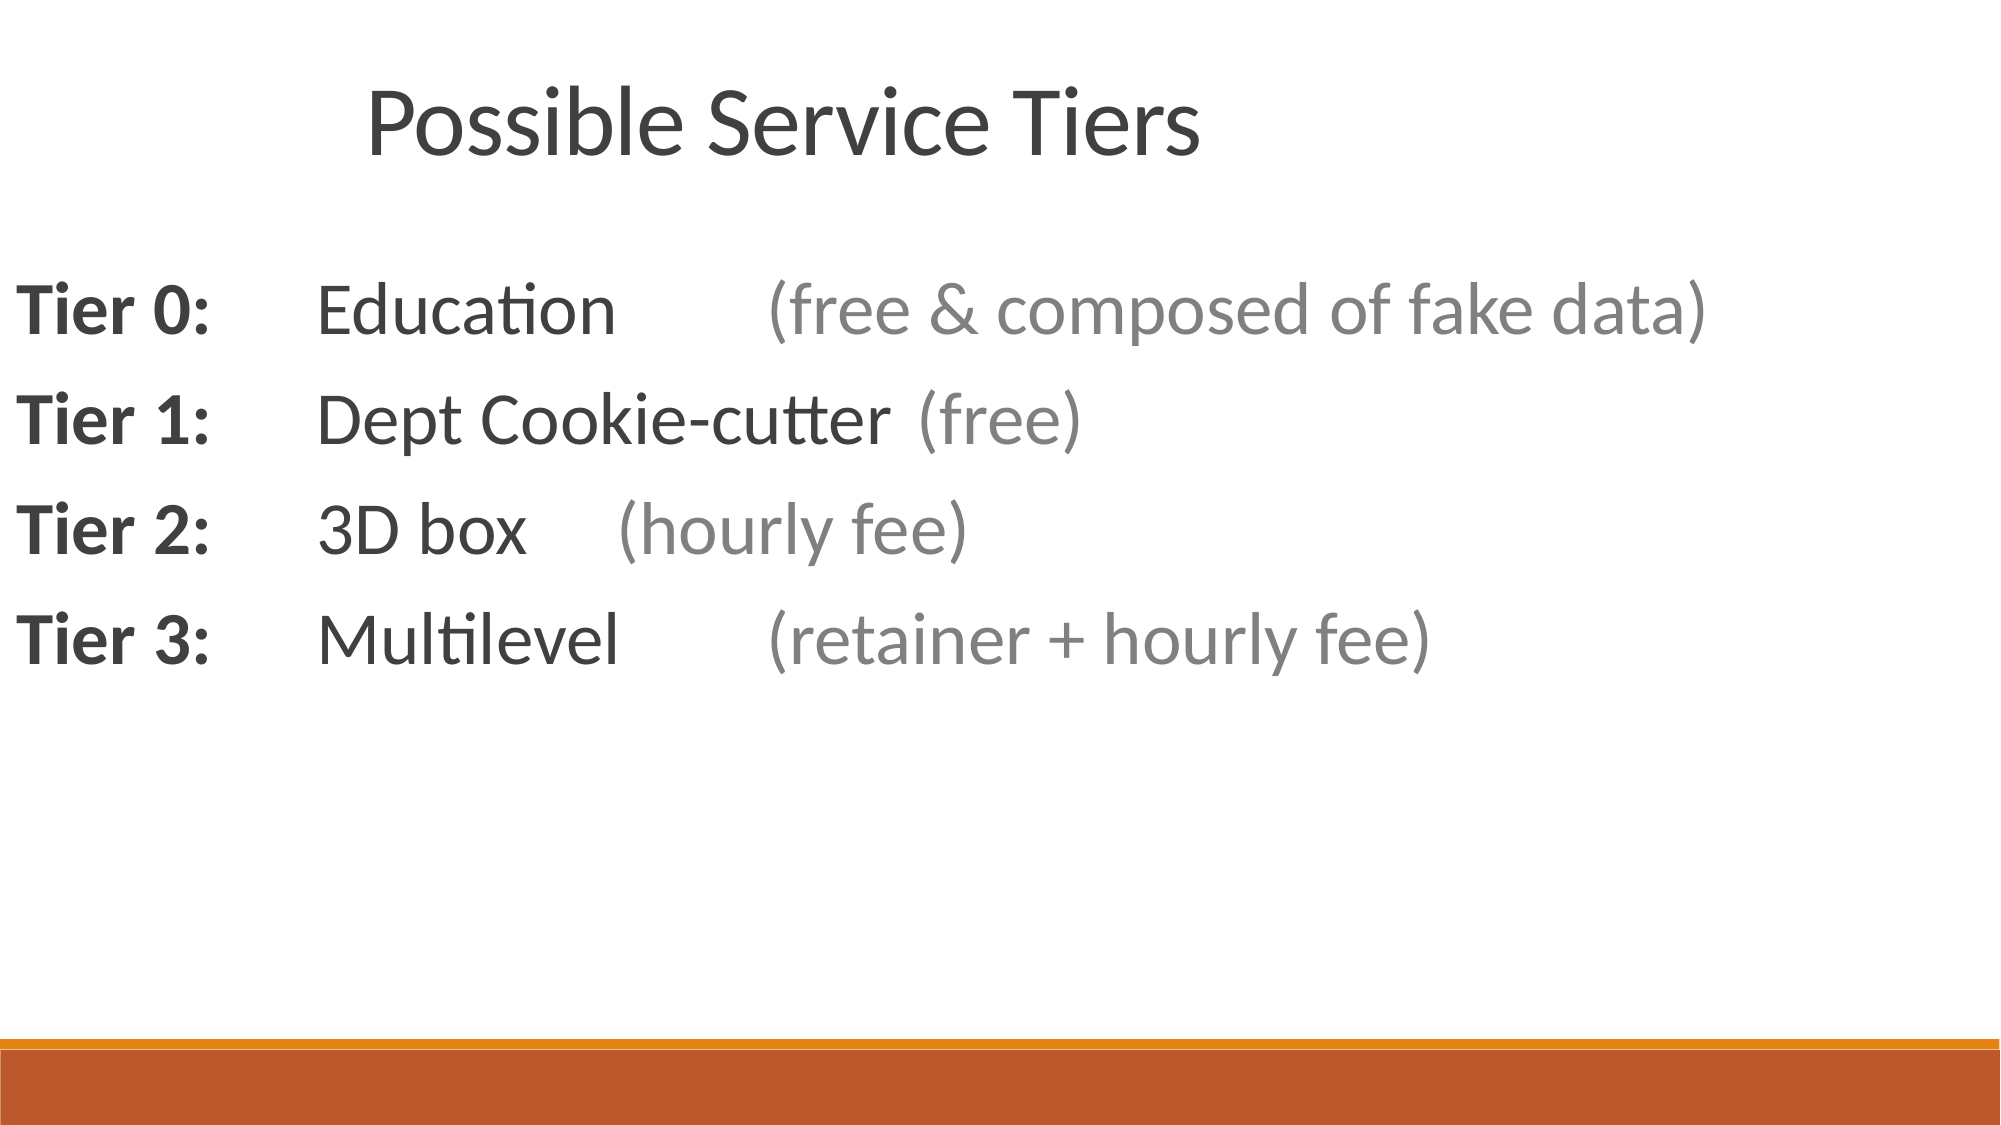

Possible Service Tiers
Tier 0: 	Education 	(free & composed of fake data)
Tier 1: 	Dept Cookie-cutter 	(free)
Tier 2: 	3D box 	(hourly fee)
Tier 3: 	Multilevel 	(retainer + hourly fee)